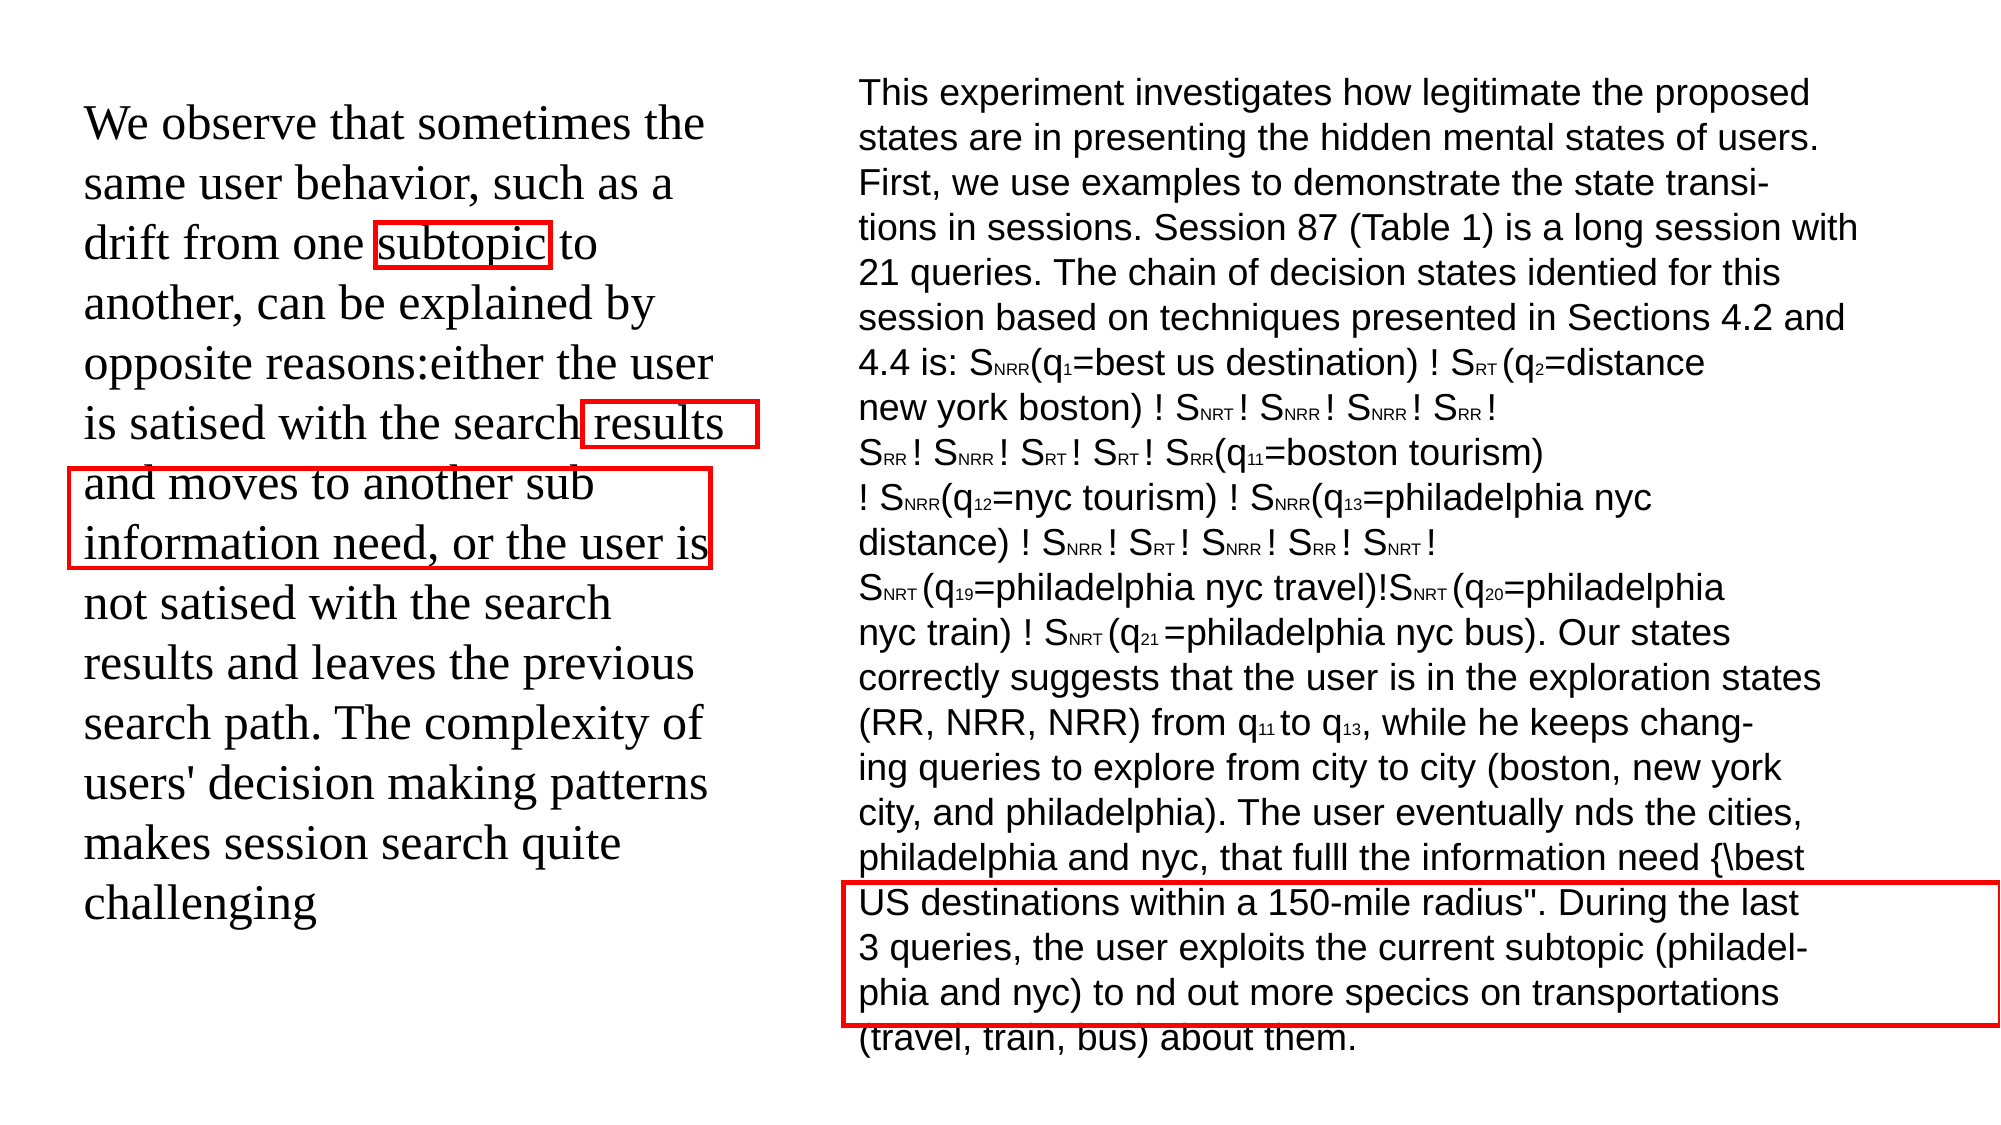

This experiment investigates how legitimate the proposed
states are in presenting the hidden mental states of users.
First, we use examples to demonstrate the state transi-
tions in sessions. Session 87 (Table 1) is a long session with
21 queries. The chain of decision states identied for this
session based on techniques presented in Sections 4.2 and
4.4 is: SNRR(q1=best us destination) ! SRT (q2=distance
new york boston) ! SNRT ! SNRR ! SNRR ! SRR !
SRR ! SNRR ! SRT ! SRT ! SRR(q11=boston tourism)
! SNRR(q12=nyc tourism) ! SNRR(q13=philadelphia nyc
distance) ! SNRR ! SRT ! SNRR ! SRR ! SNRT !
SNRT (q19=philadelphia nyc travel)!SNRT (q20=philadelphia
nyc train) ! SNRT (q21 =philadelphia nyc bus). Our states
correctly suggests that the user is in the exploration states
(RR, NRR, NRR) from q11 to q13, while he keeps chang-
ing queries to explore from city to city (boston, new york
city, and philadelphia). The user eventually nds the cities,
philadelphia and nyc, that fulll the information need {\best
US destinations within a 150-mile radius". During the last
3 queries, the user exploits the current subtopic (philadel-
phia and nyc) to nd out more specics on transportations
(travel, train, bus) about them.
We observe that sometimes the same user behavior, such as a drift from one subtopic to another, can be explained by opposite reasons:either the user is satised with the search results and moves to another sub information need, or the user is not satised with the search results and leaves the previous search path. The complexity of users' decision making patterns makes session search quite challenging